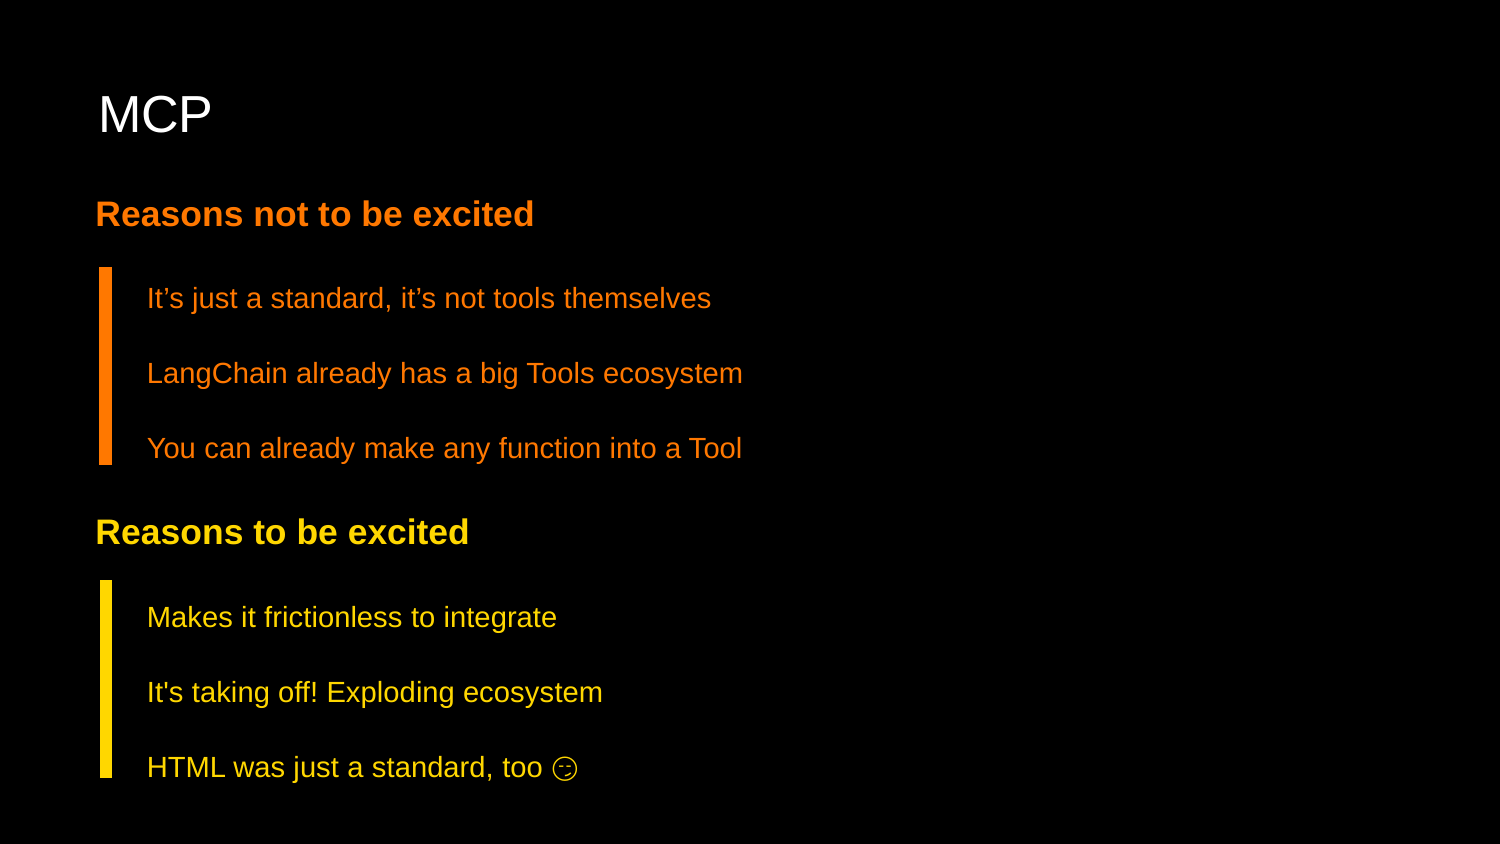

MCP
Reasons not to be excited
It’s just a standard, it’s not tools themselves
LangChain already has a big Tools ecosystem
You can already make any function into a Tool
Reasons to be excited
Makes it frictionless to integrate
It's taking off! Exploding ecosystem
HTML was just a standard, too 😏